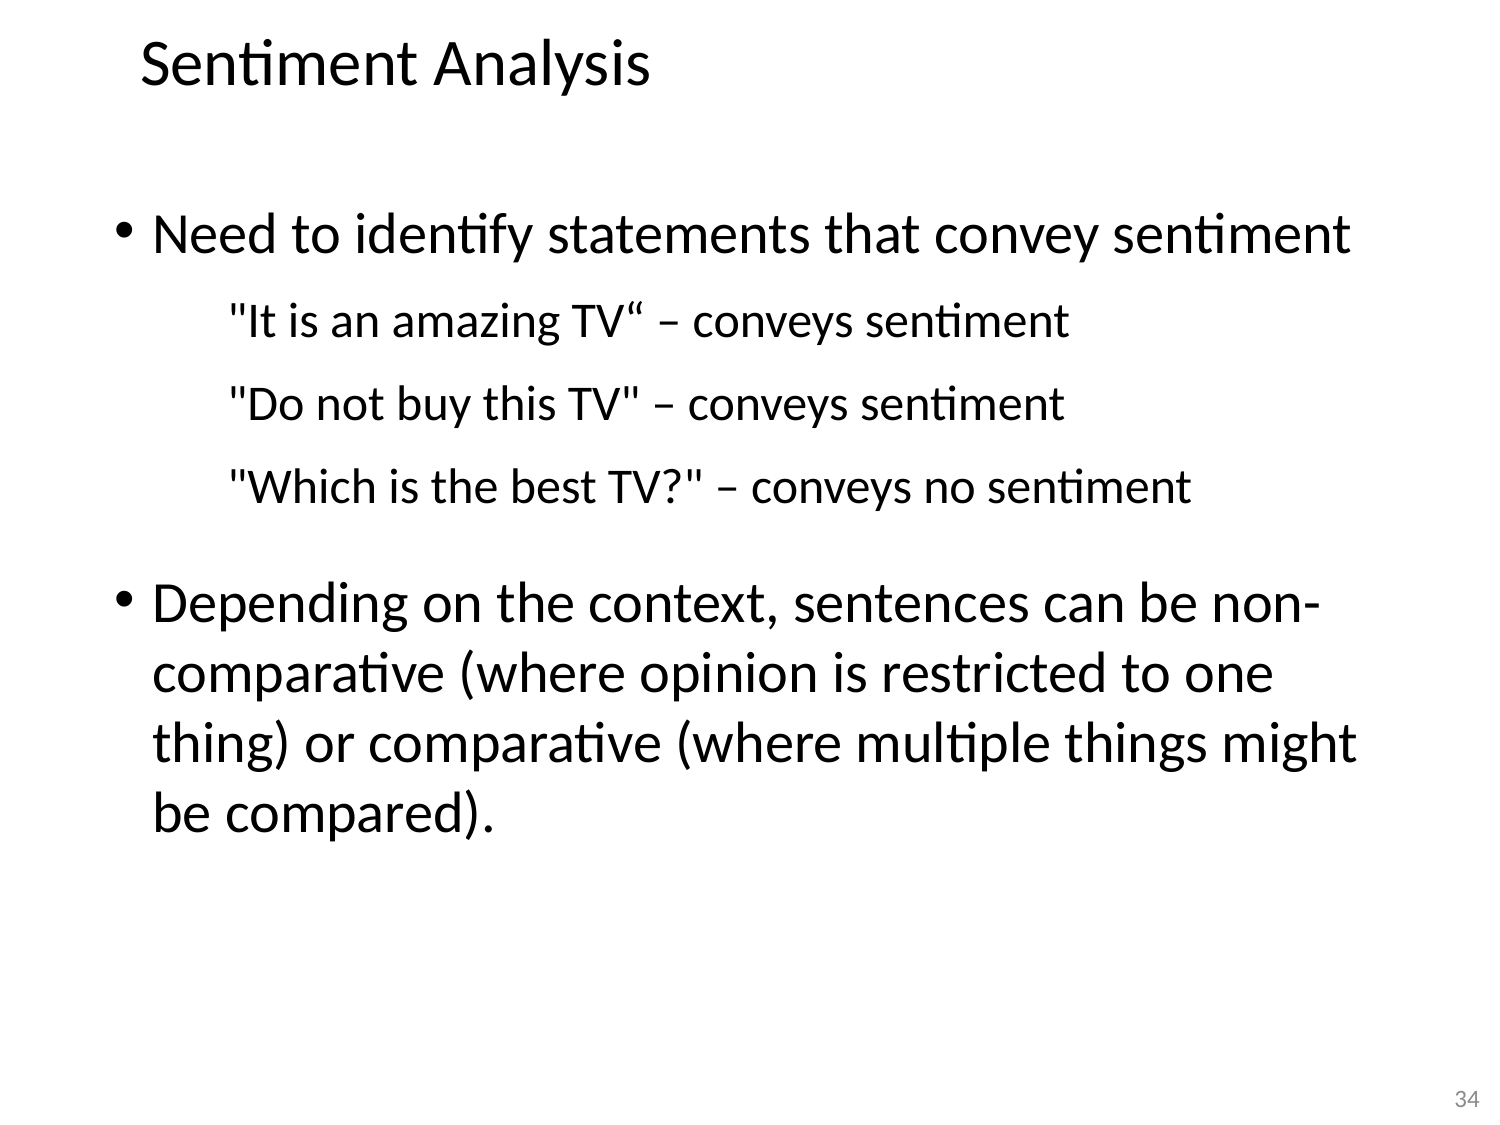

# Sentiment Analysis
Need to identify statements that convey sentiment
"It is an amazing TV“ – conveys sentiment
"Do not buy this TV" – conveys sentiment
"Which is the best TV?" – conveys no sentiment
Depending on the context, sentences can be non-comparative (where opinion is restricted to one thing) or comparative (where multiple things might be compared).
34